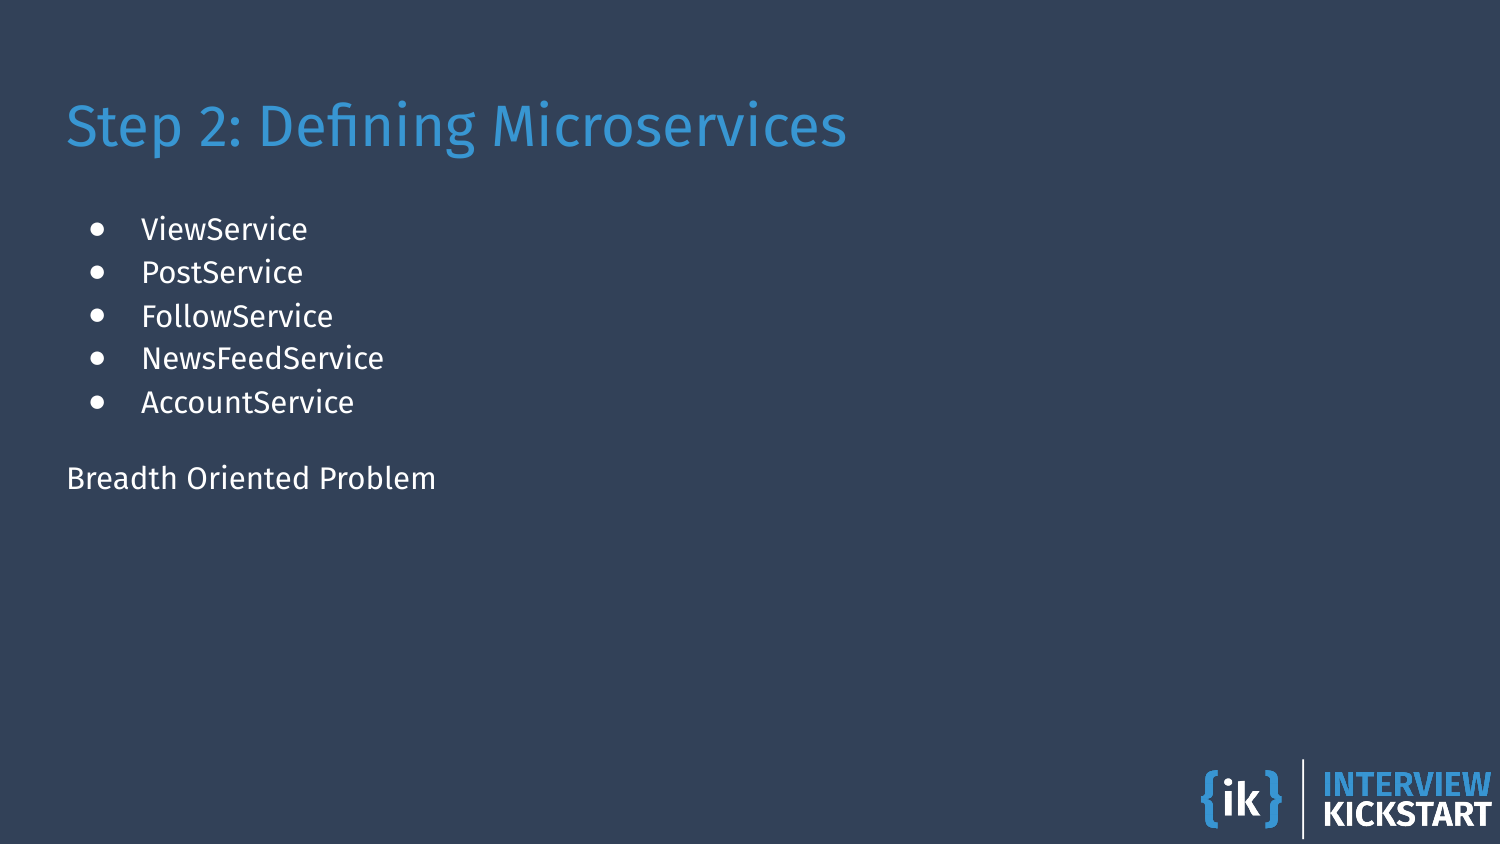

# Step 2: Defining Microservices
ViewService
PostService
FollowService
NewsFeedService
AccountService
Breadth Oriented Problem